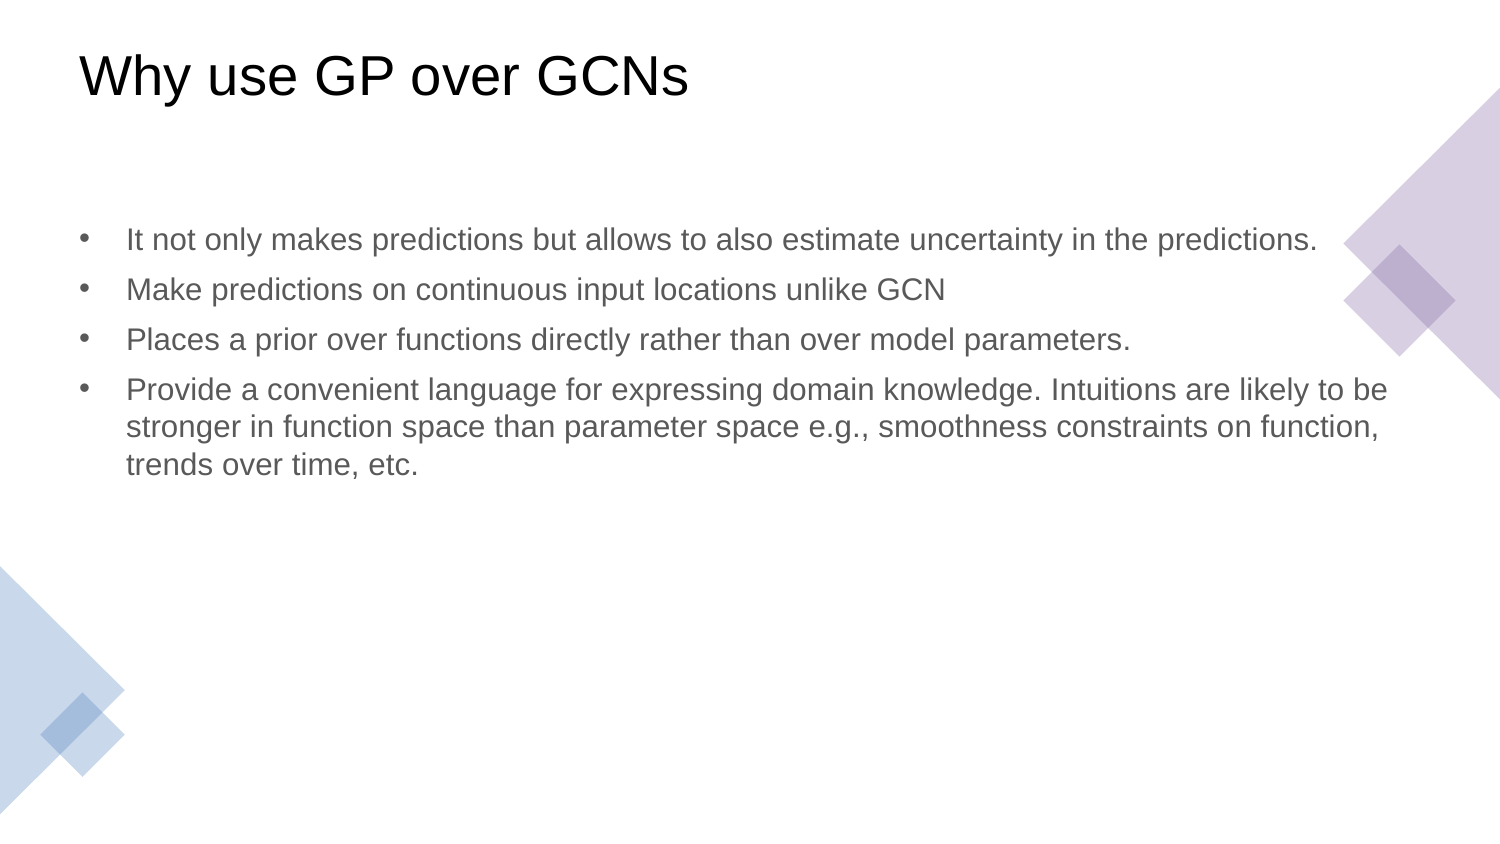

# Why use GP over GCNs

It not only makes predictions but allows to also estimate uncertainty in the predictions.
Make predictions on continuous input locations unlike GCN
Places a prior over functions directly rather than over model parameters.
Provide a convenient language for expressing domain knowledge. Intuitions are likely to be stronger in function space than parameter space e.g., smoothness constraints on function, trends over time, etc.